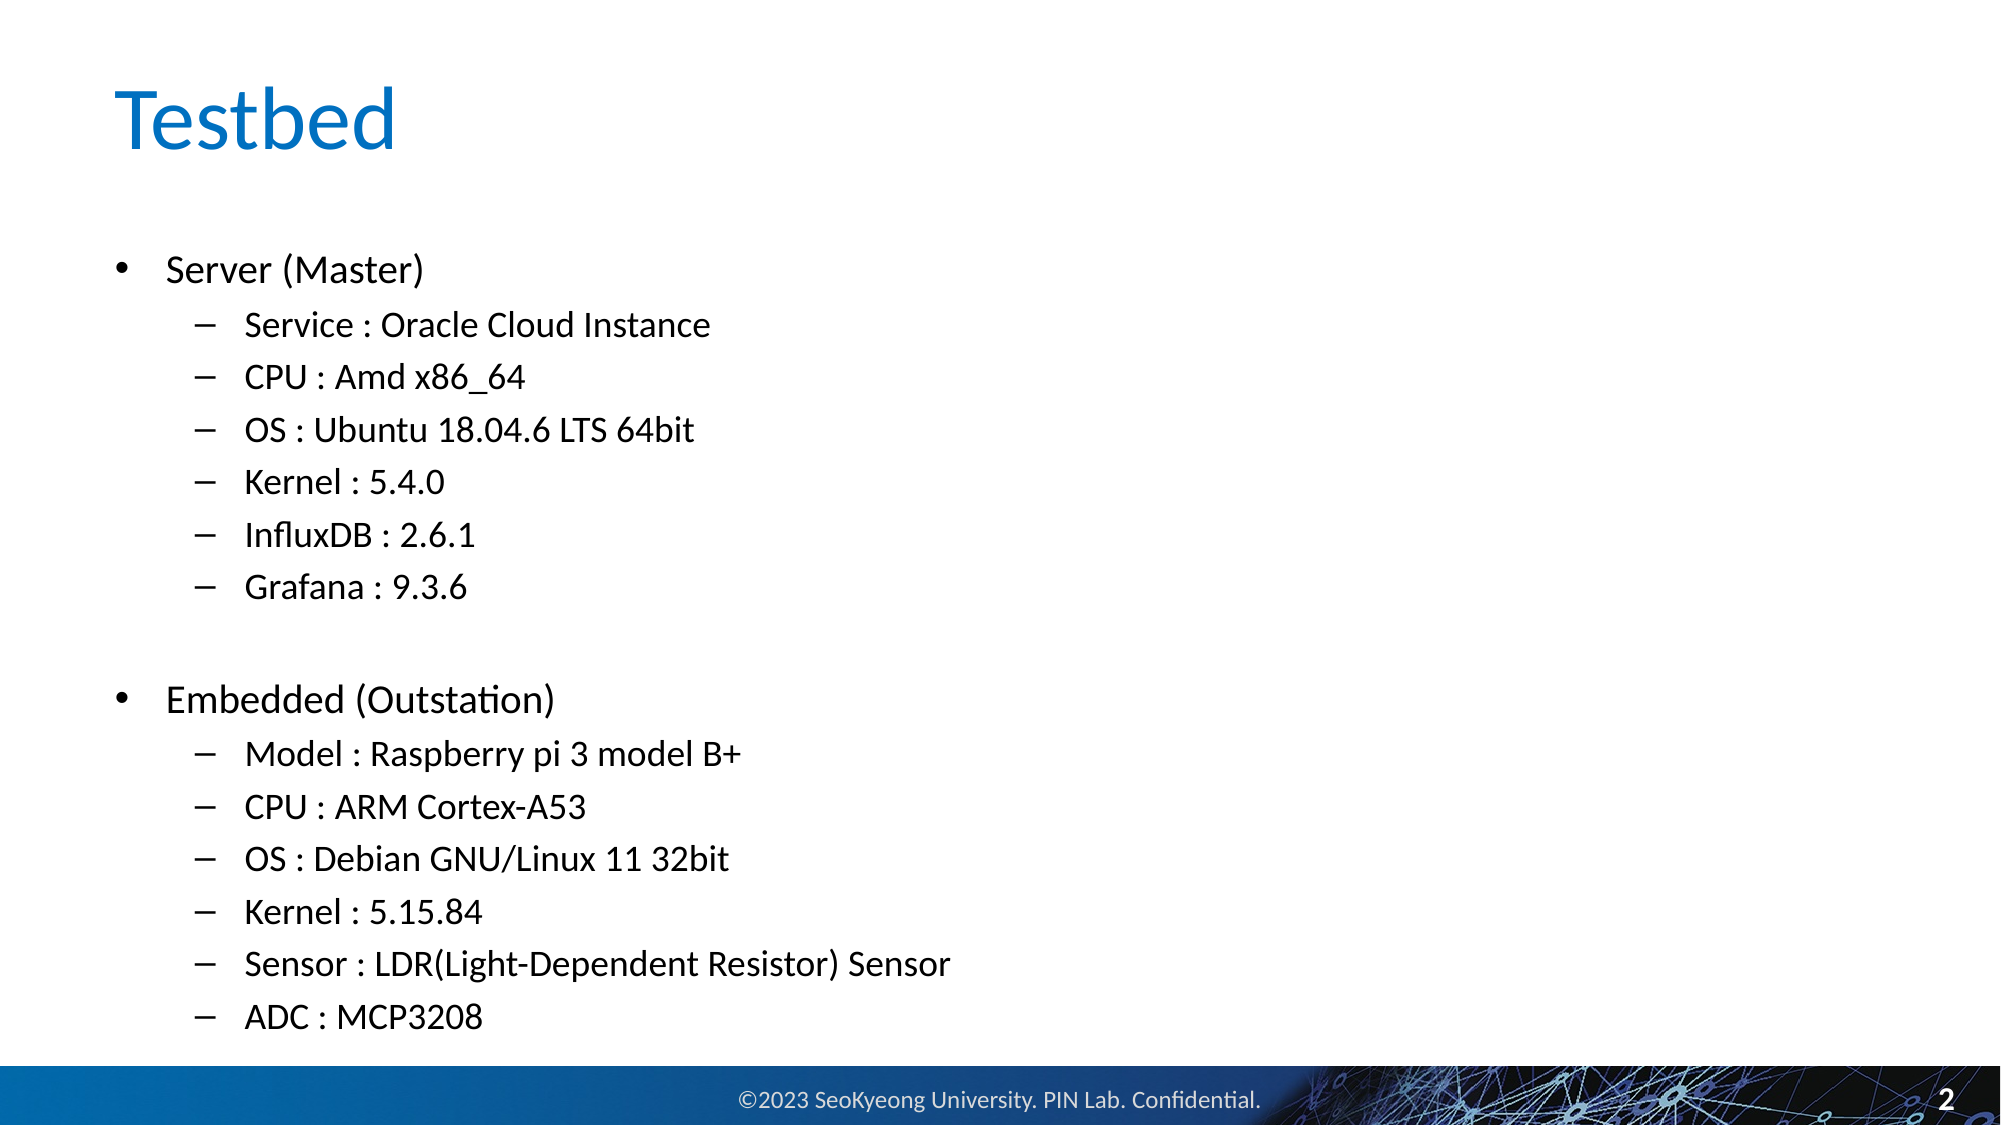

# Testbed
Server (Master)
Service : Oracle Cloud Instance
CPU : Amd x86_64
OS : Ubuntu 18.04.6 LTS 64bit
Kernel : 5.4.0
InfluxDB : 2.6.1
Grafana : 9.3.6

Embedded (Outstation)
Model : Raspberry pi 3 model B+
CPU : ARM Cortex-A53
OS : Debian GNU/Linux 11 32bit
Kernel : 5.15.84
Sensor : LDR(Light-Dependent Resistor) Sensor
ADC : MCP3208
2